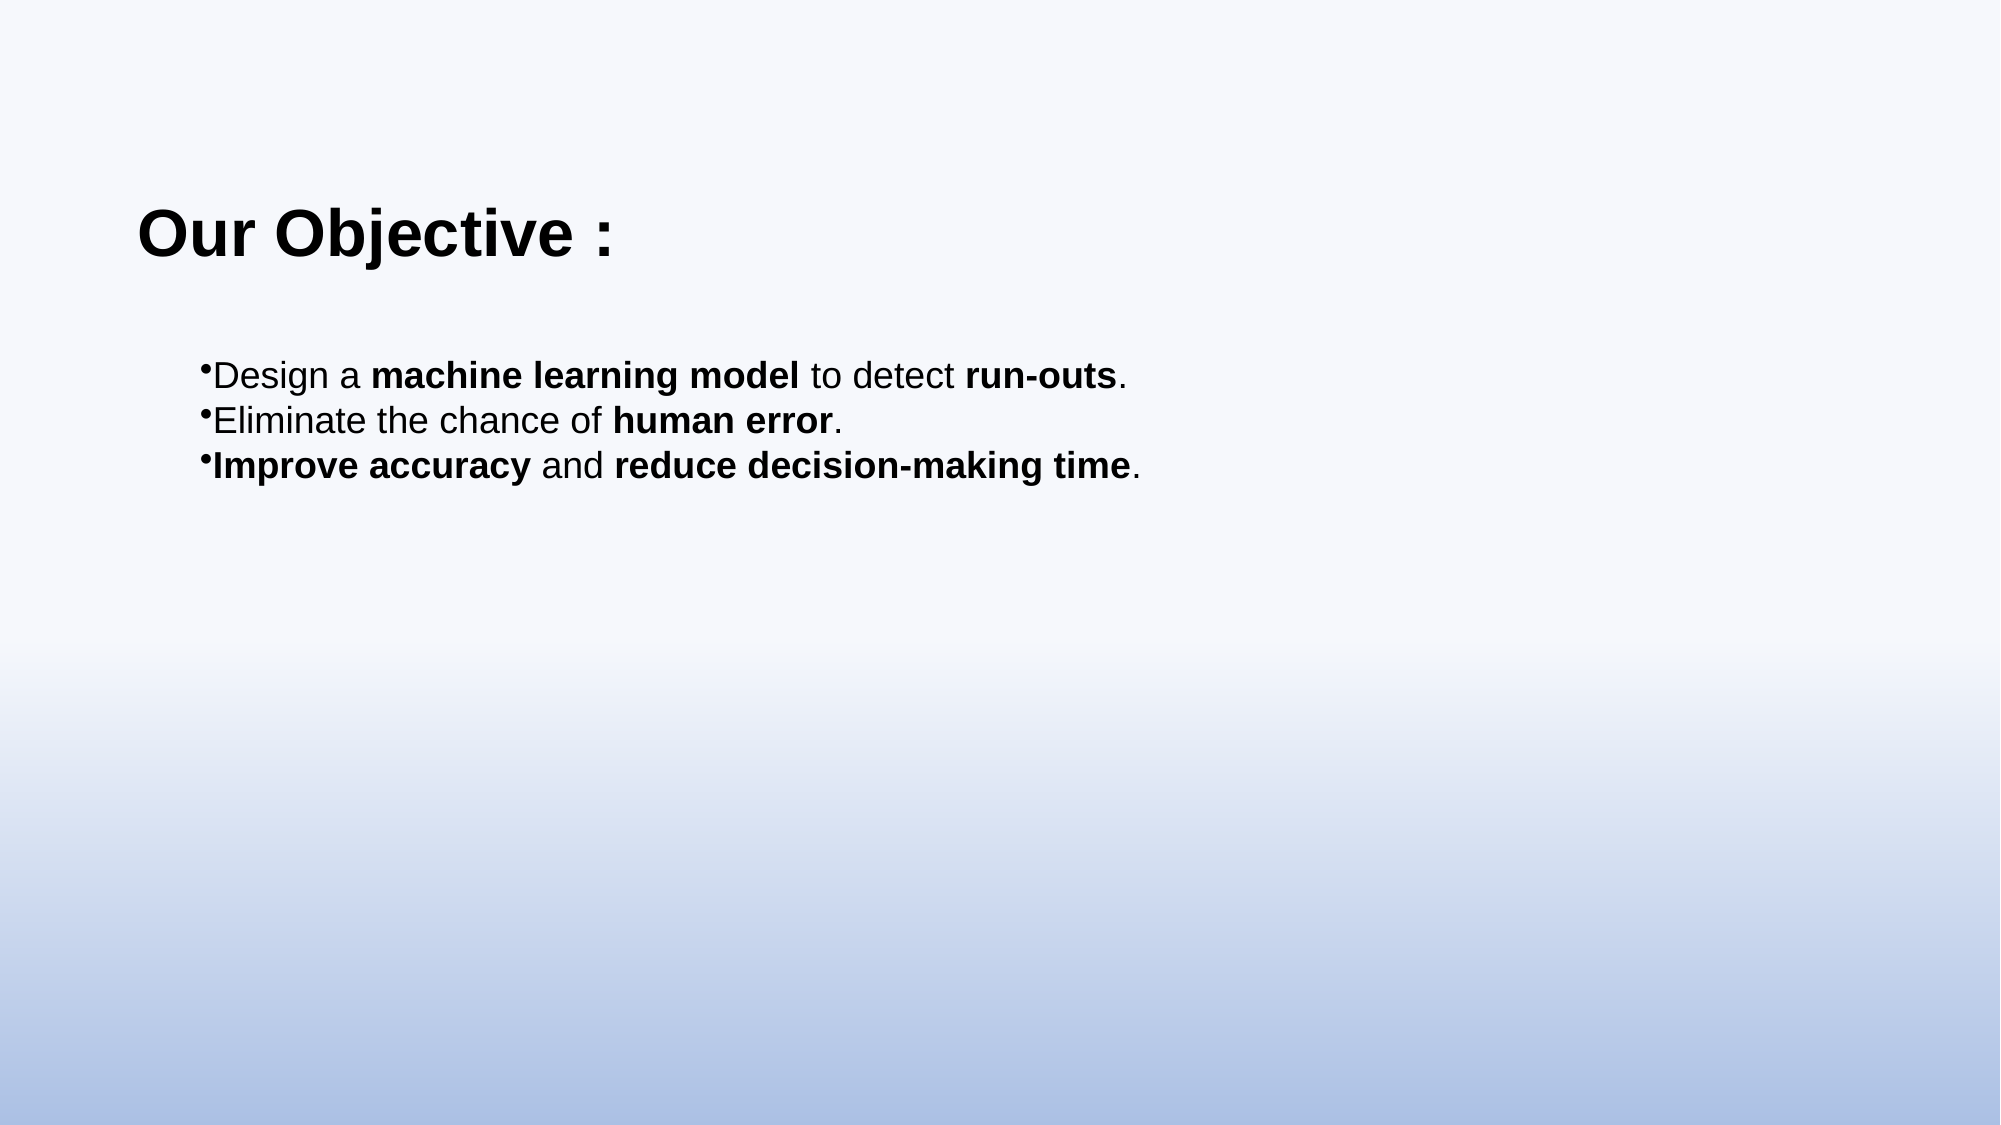

# Our Objective :
Design a machine learning model to detect run-outs.
Eliminate the chance of human error.
Improve accuracy and reduce decision-making time.